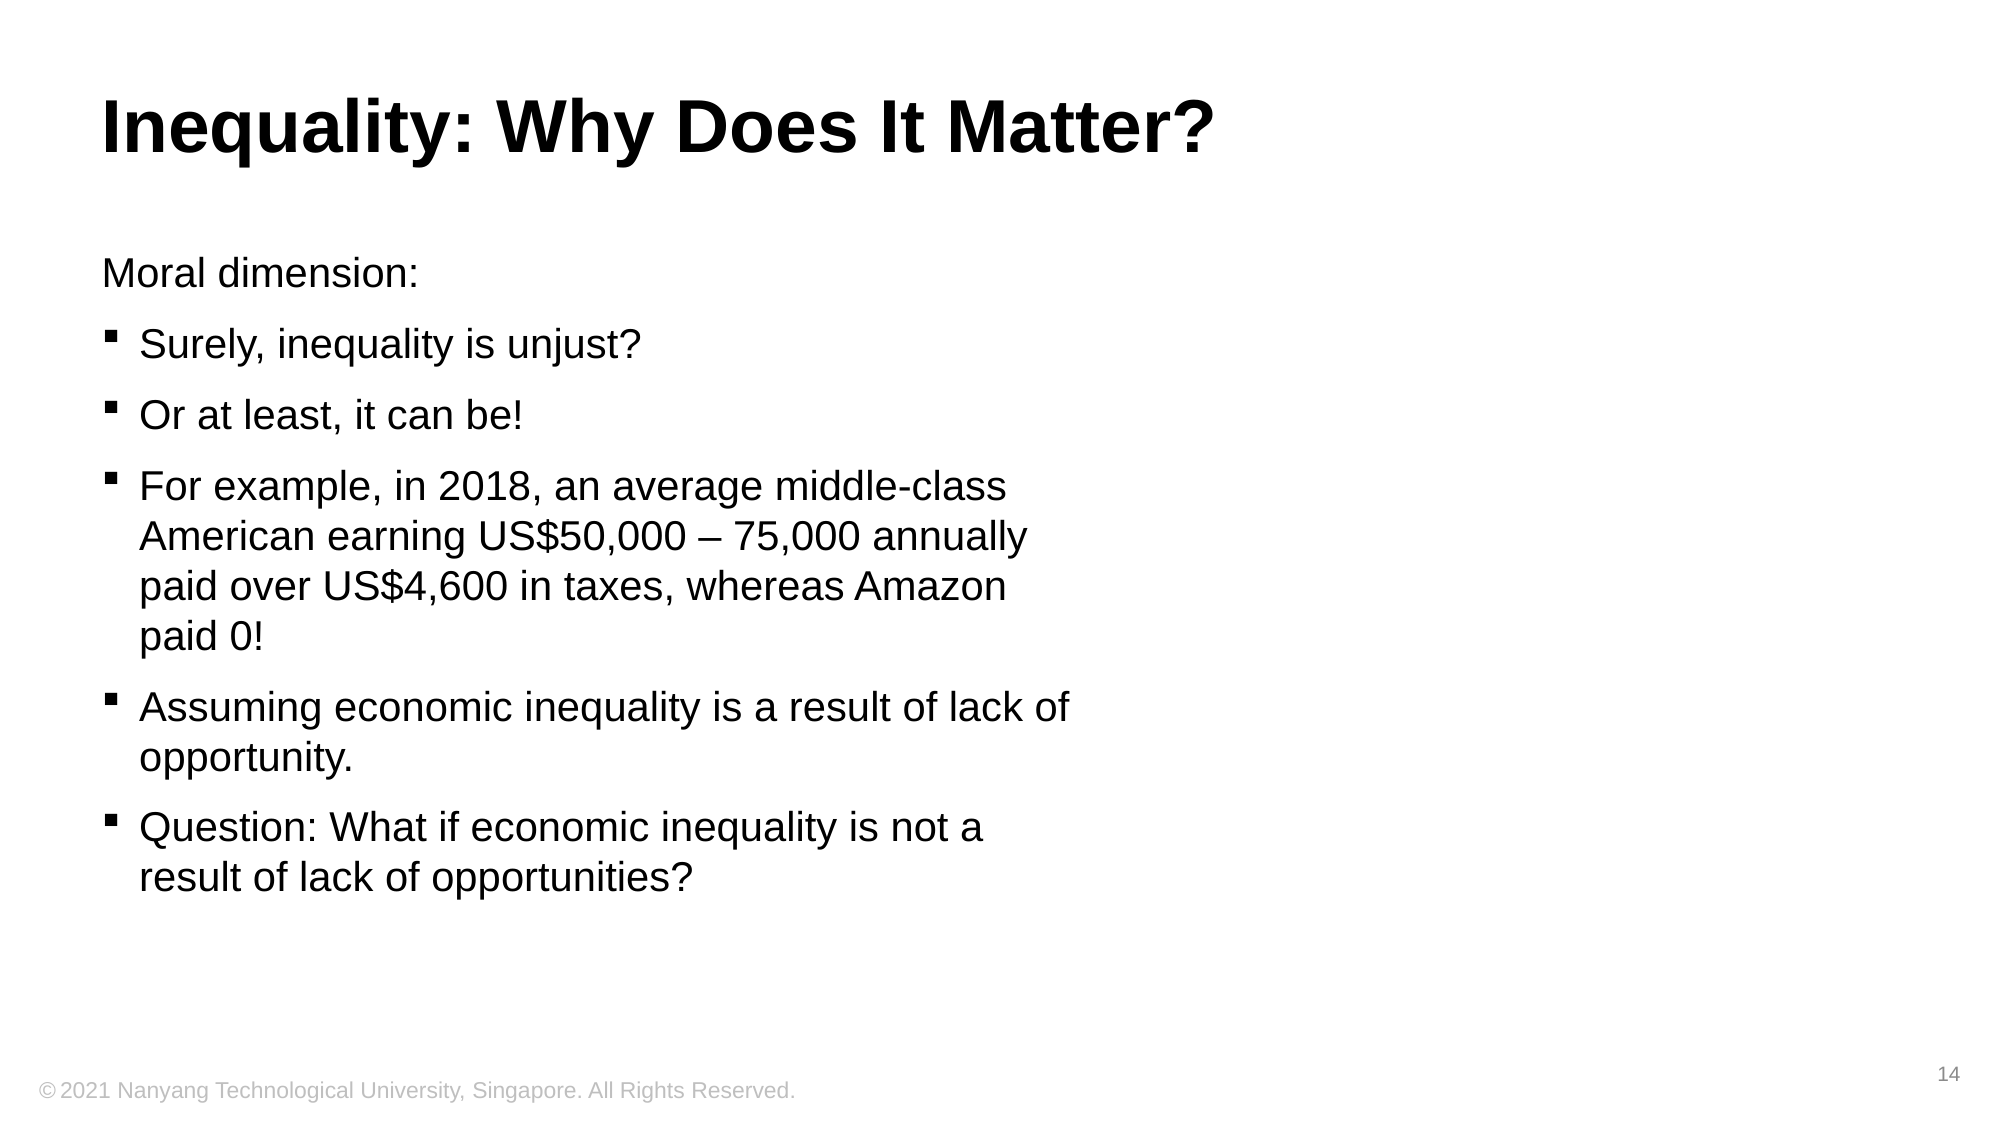

# Inequality: Why Does It Matter?
Moral dimension:
Surely, inequality is unjust?
Or at least, it can be!
For example, in 2018, an average middle-class American earning US$50,000 – 75,000 annually paid over US$4,600 in taxes, whereas Amazon paid 0!
Assuming economic inequality is a result of lack of opportunity.
Question: What if economic inequality is not a result of lack of opportunities?
14